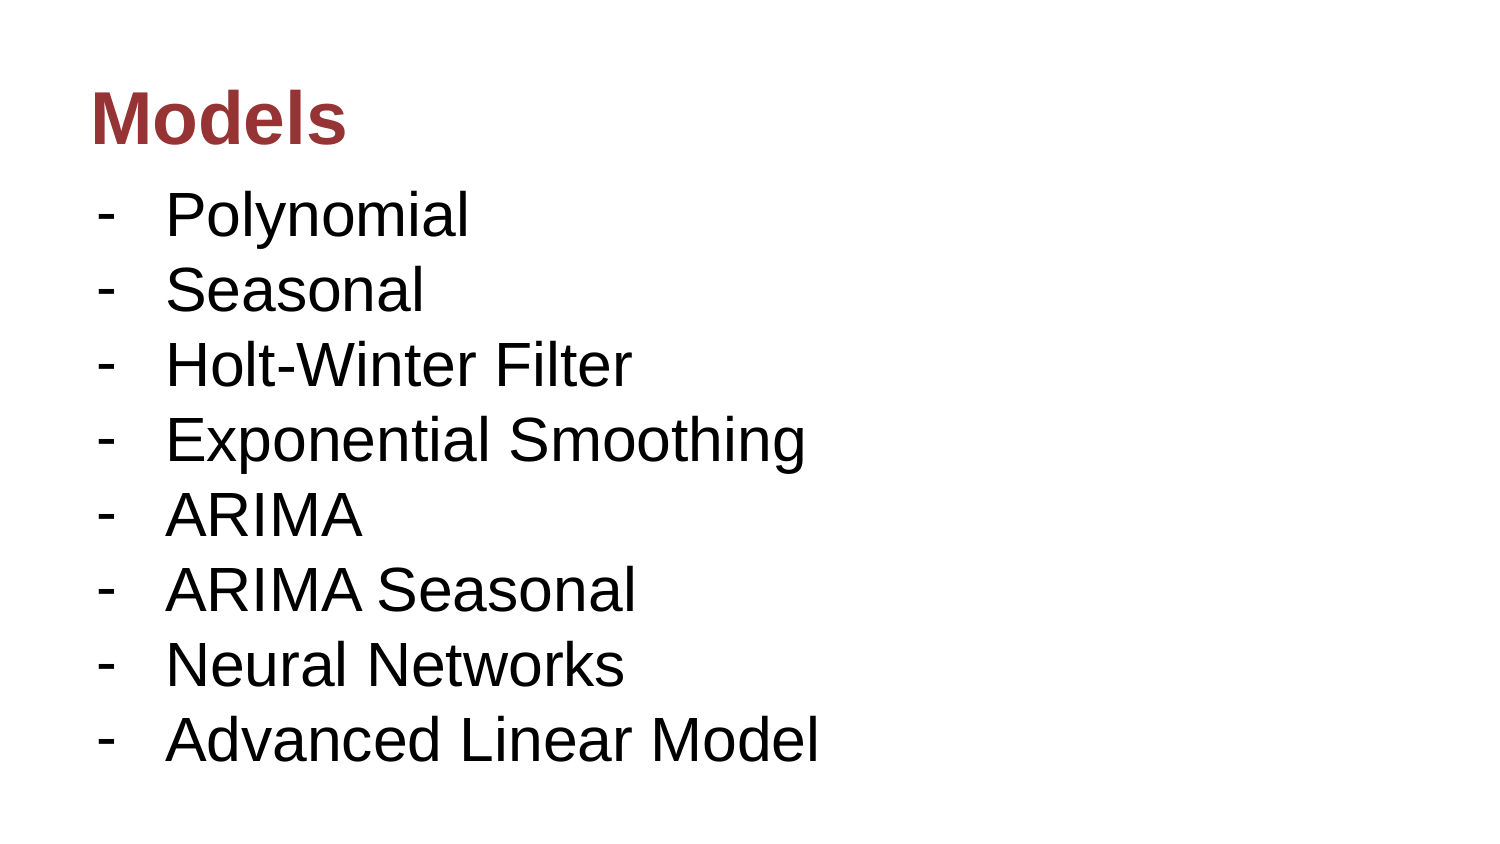

# Models
Polynomial
Seasonal
Holt-Winter Filter
Exponential Smoothing
ARIMA
ARIMA Seasonal
Neural Networks
Advanced Linear Model